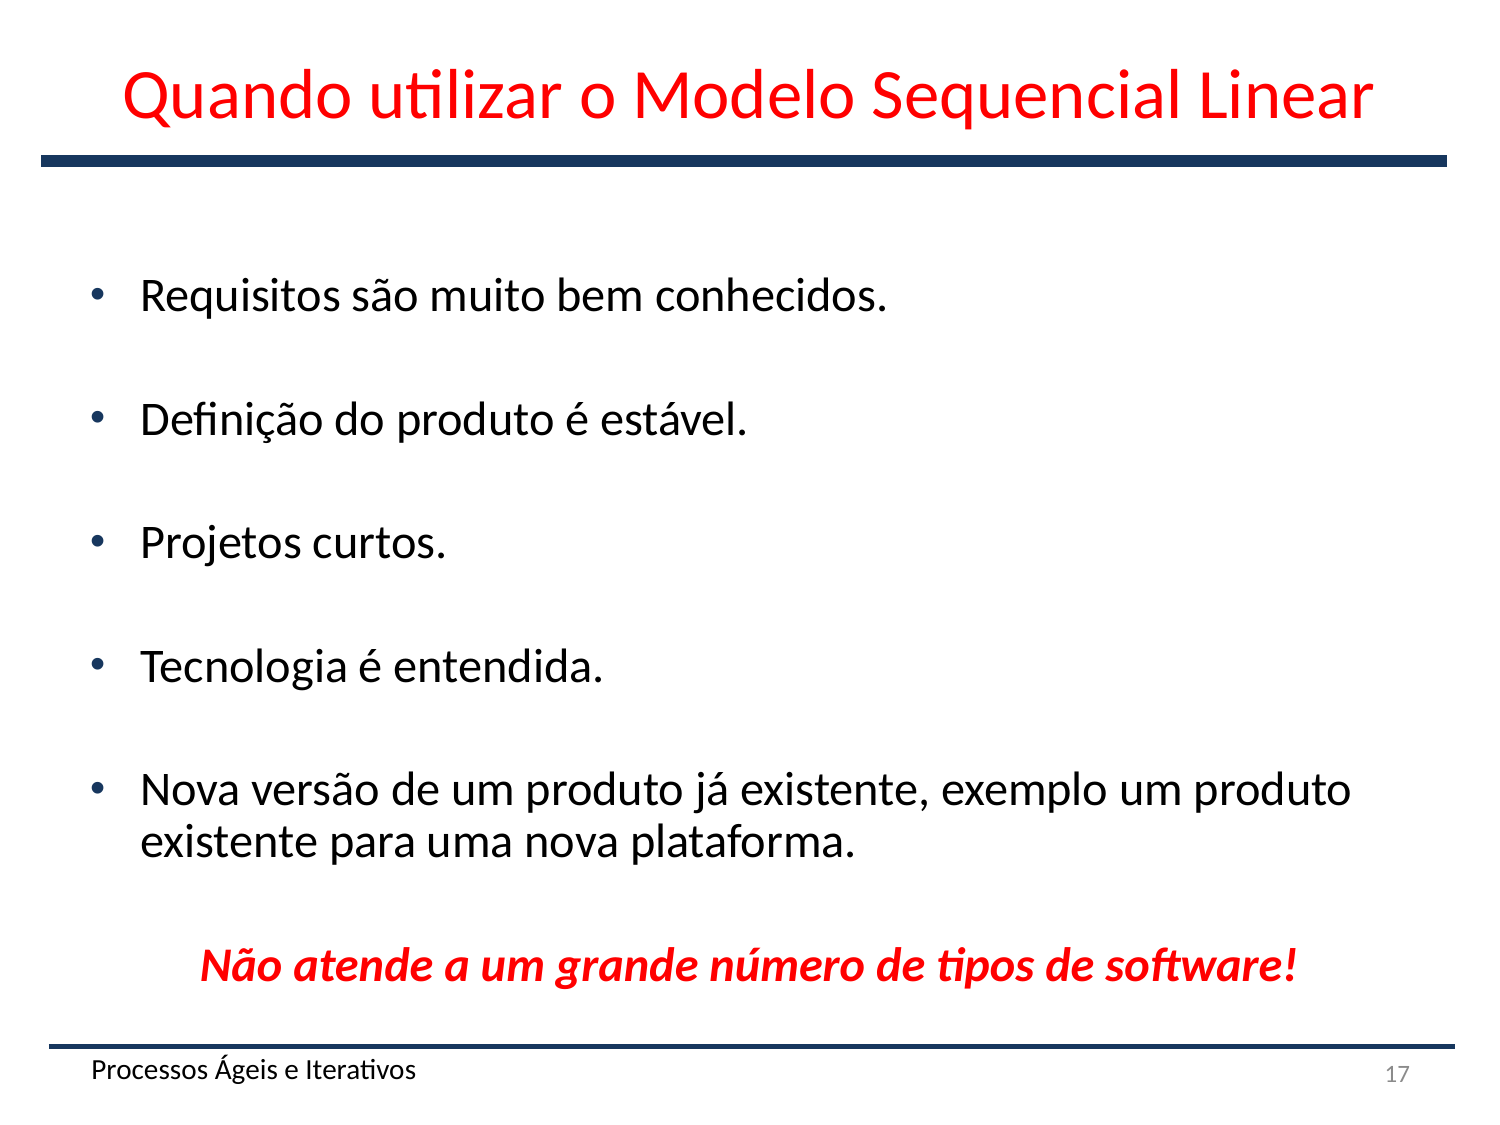

# Quando utilizar o Modelo Sequencial Linear
Requisitos são muito bem conhecidos.

Definição do produto é estável.

Projetos curtos.

Tecnologia é entendida.

Nova versão de um produto já existente, exemplo um produto existente para uma nova plataforma.

Não atende a um grande número de tipos de software!
Processos Ágeis e Iterativos
17